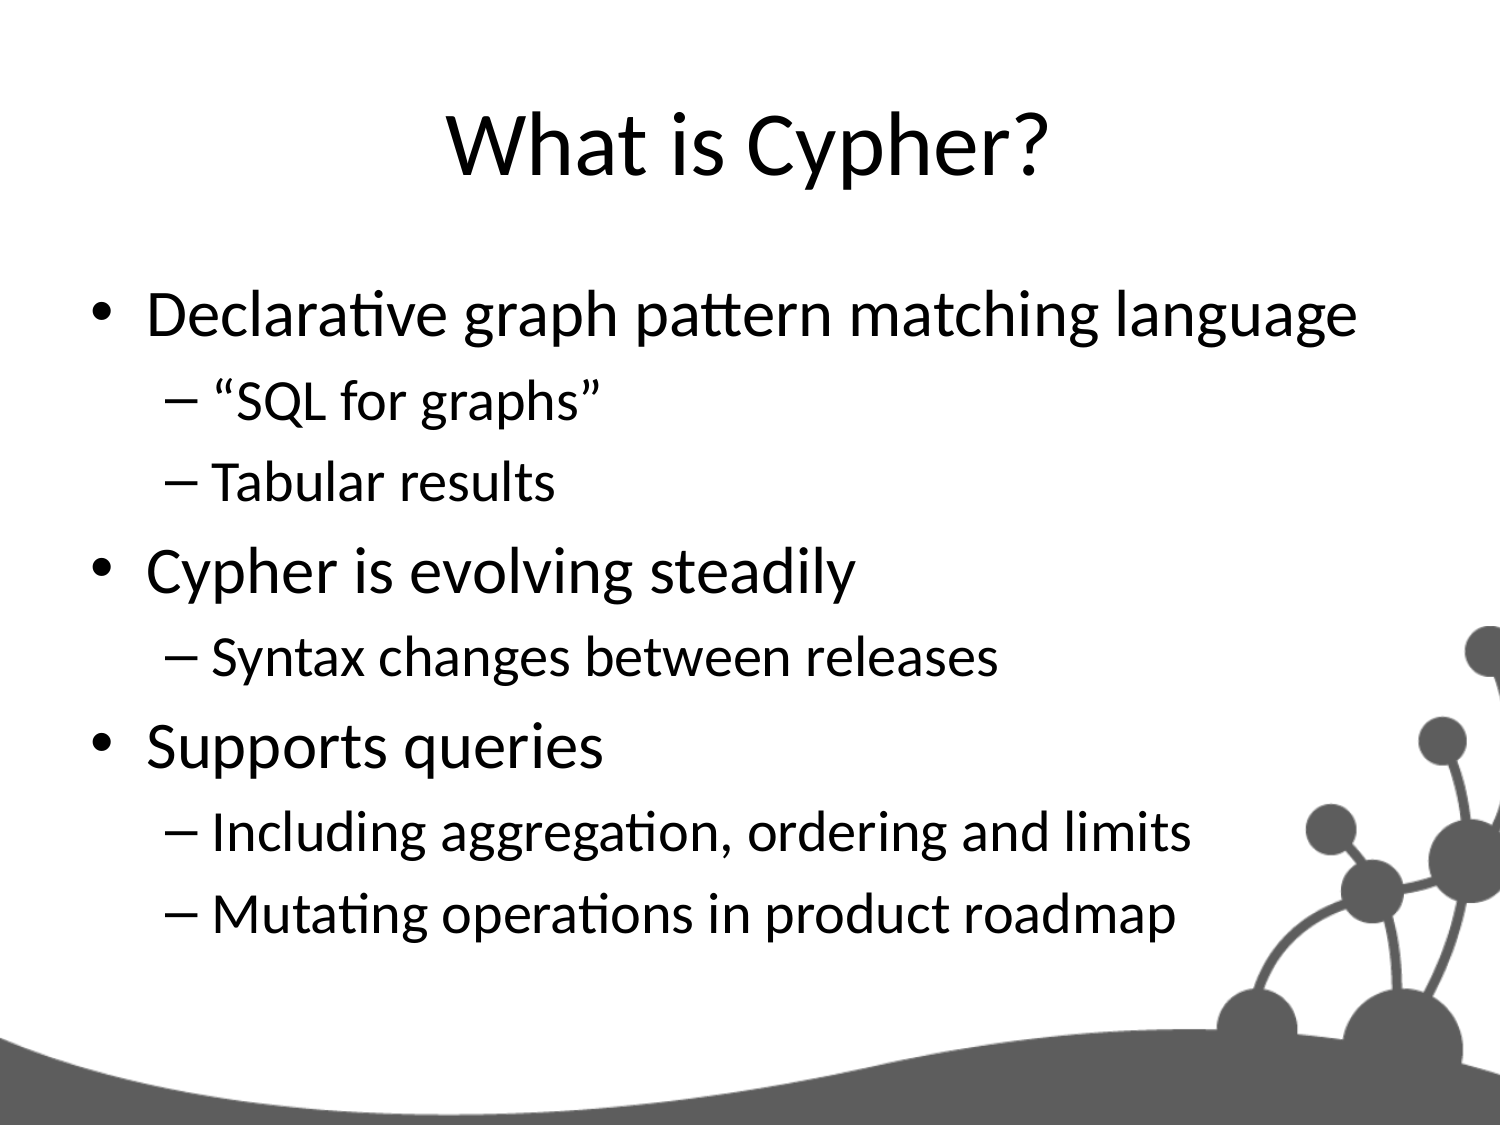

# What is Cypher?
Declarative graph pattern matching language
“SQL for graphs”
Tabular results
Cypher is evolving steadily
Syntax changes between releases
Supports queries
Including aggregation, ordering and limits
Mutating operations in product roadmap